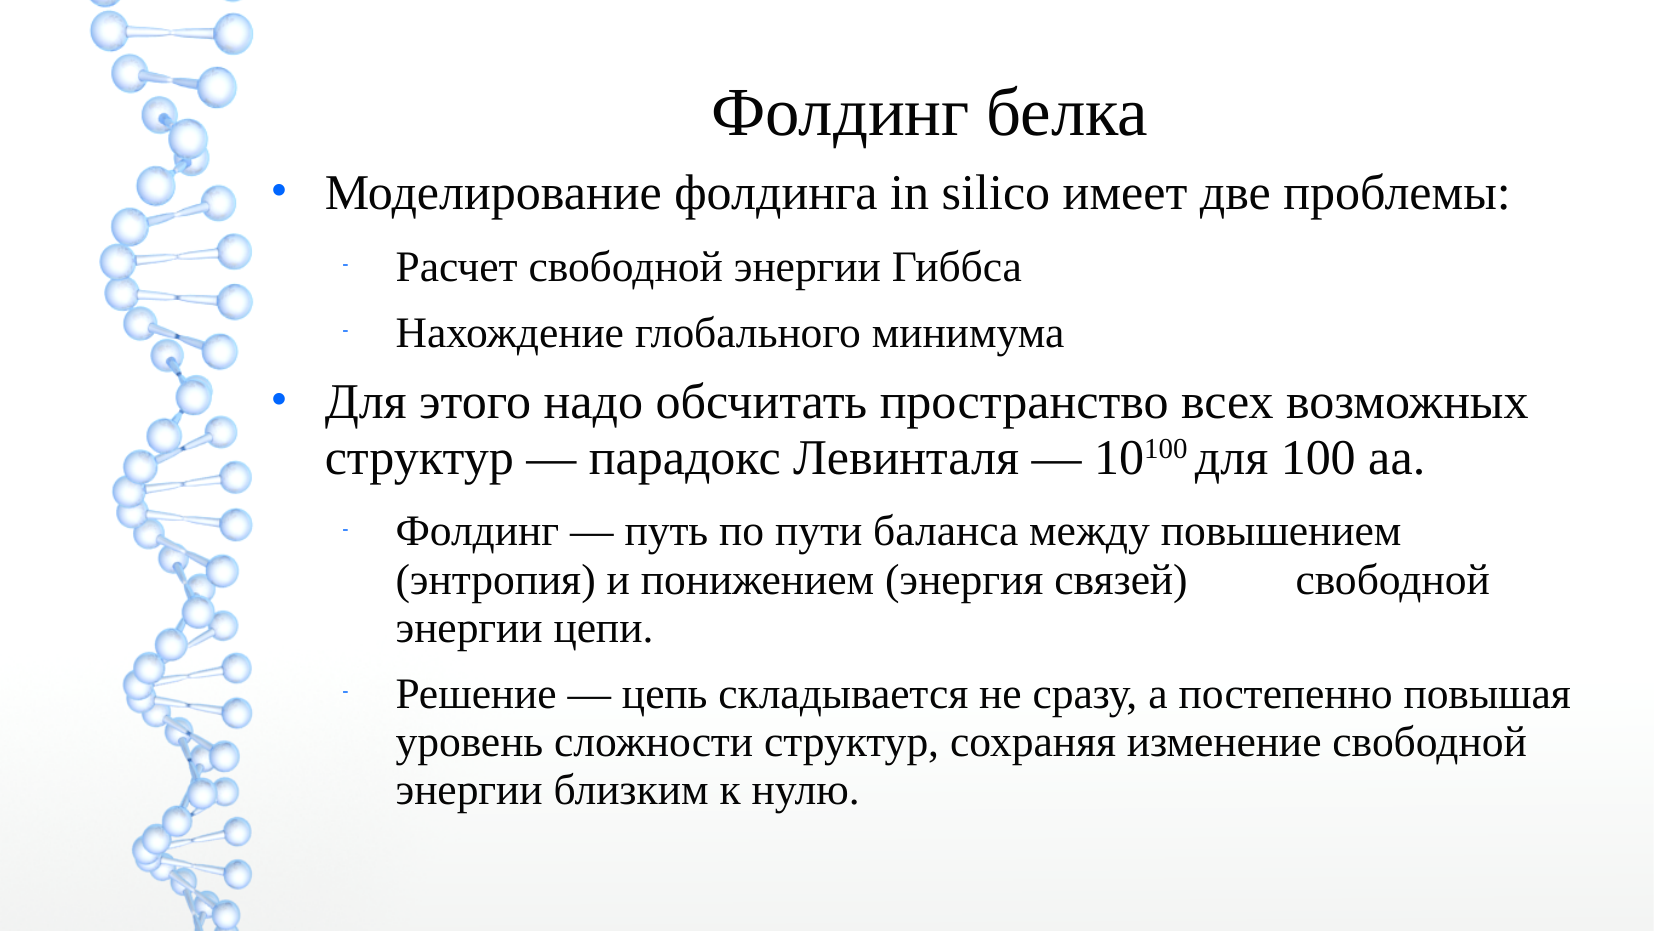

Фолдинг белка
Моделирование фолдинга in silico имеет две проблемы:
Расчет свободной энергии Гиббса
Нахождение глобального минимума
Для этого надо обсчитать пространство всех возможных структур — парадокс Левинталя — 10100 для 100 аа.
Фолдинг — путь по пути баланса между повышением (энтропия) и понижением (энергия связей)	свободной энергии цепи.
Решение — цепь складывается не сразу, а постепенно повышая уровень сложности структур, сохраняя изменение свободной энергии близким к нулю.